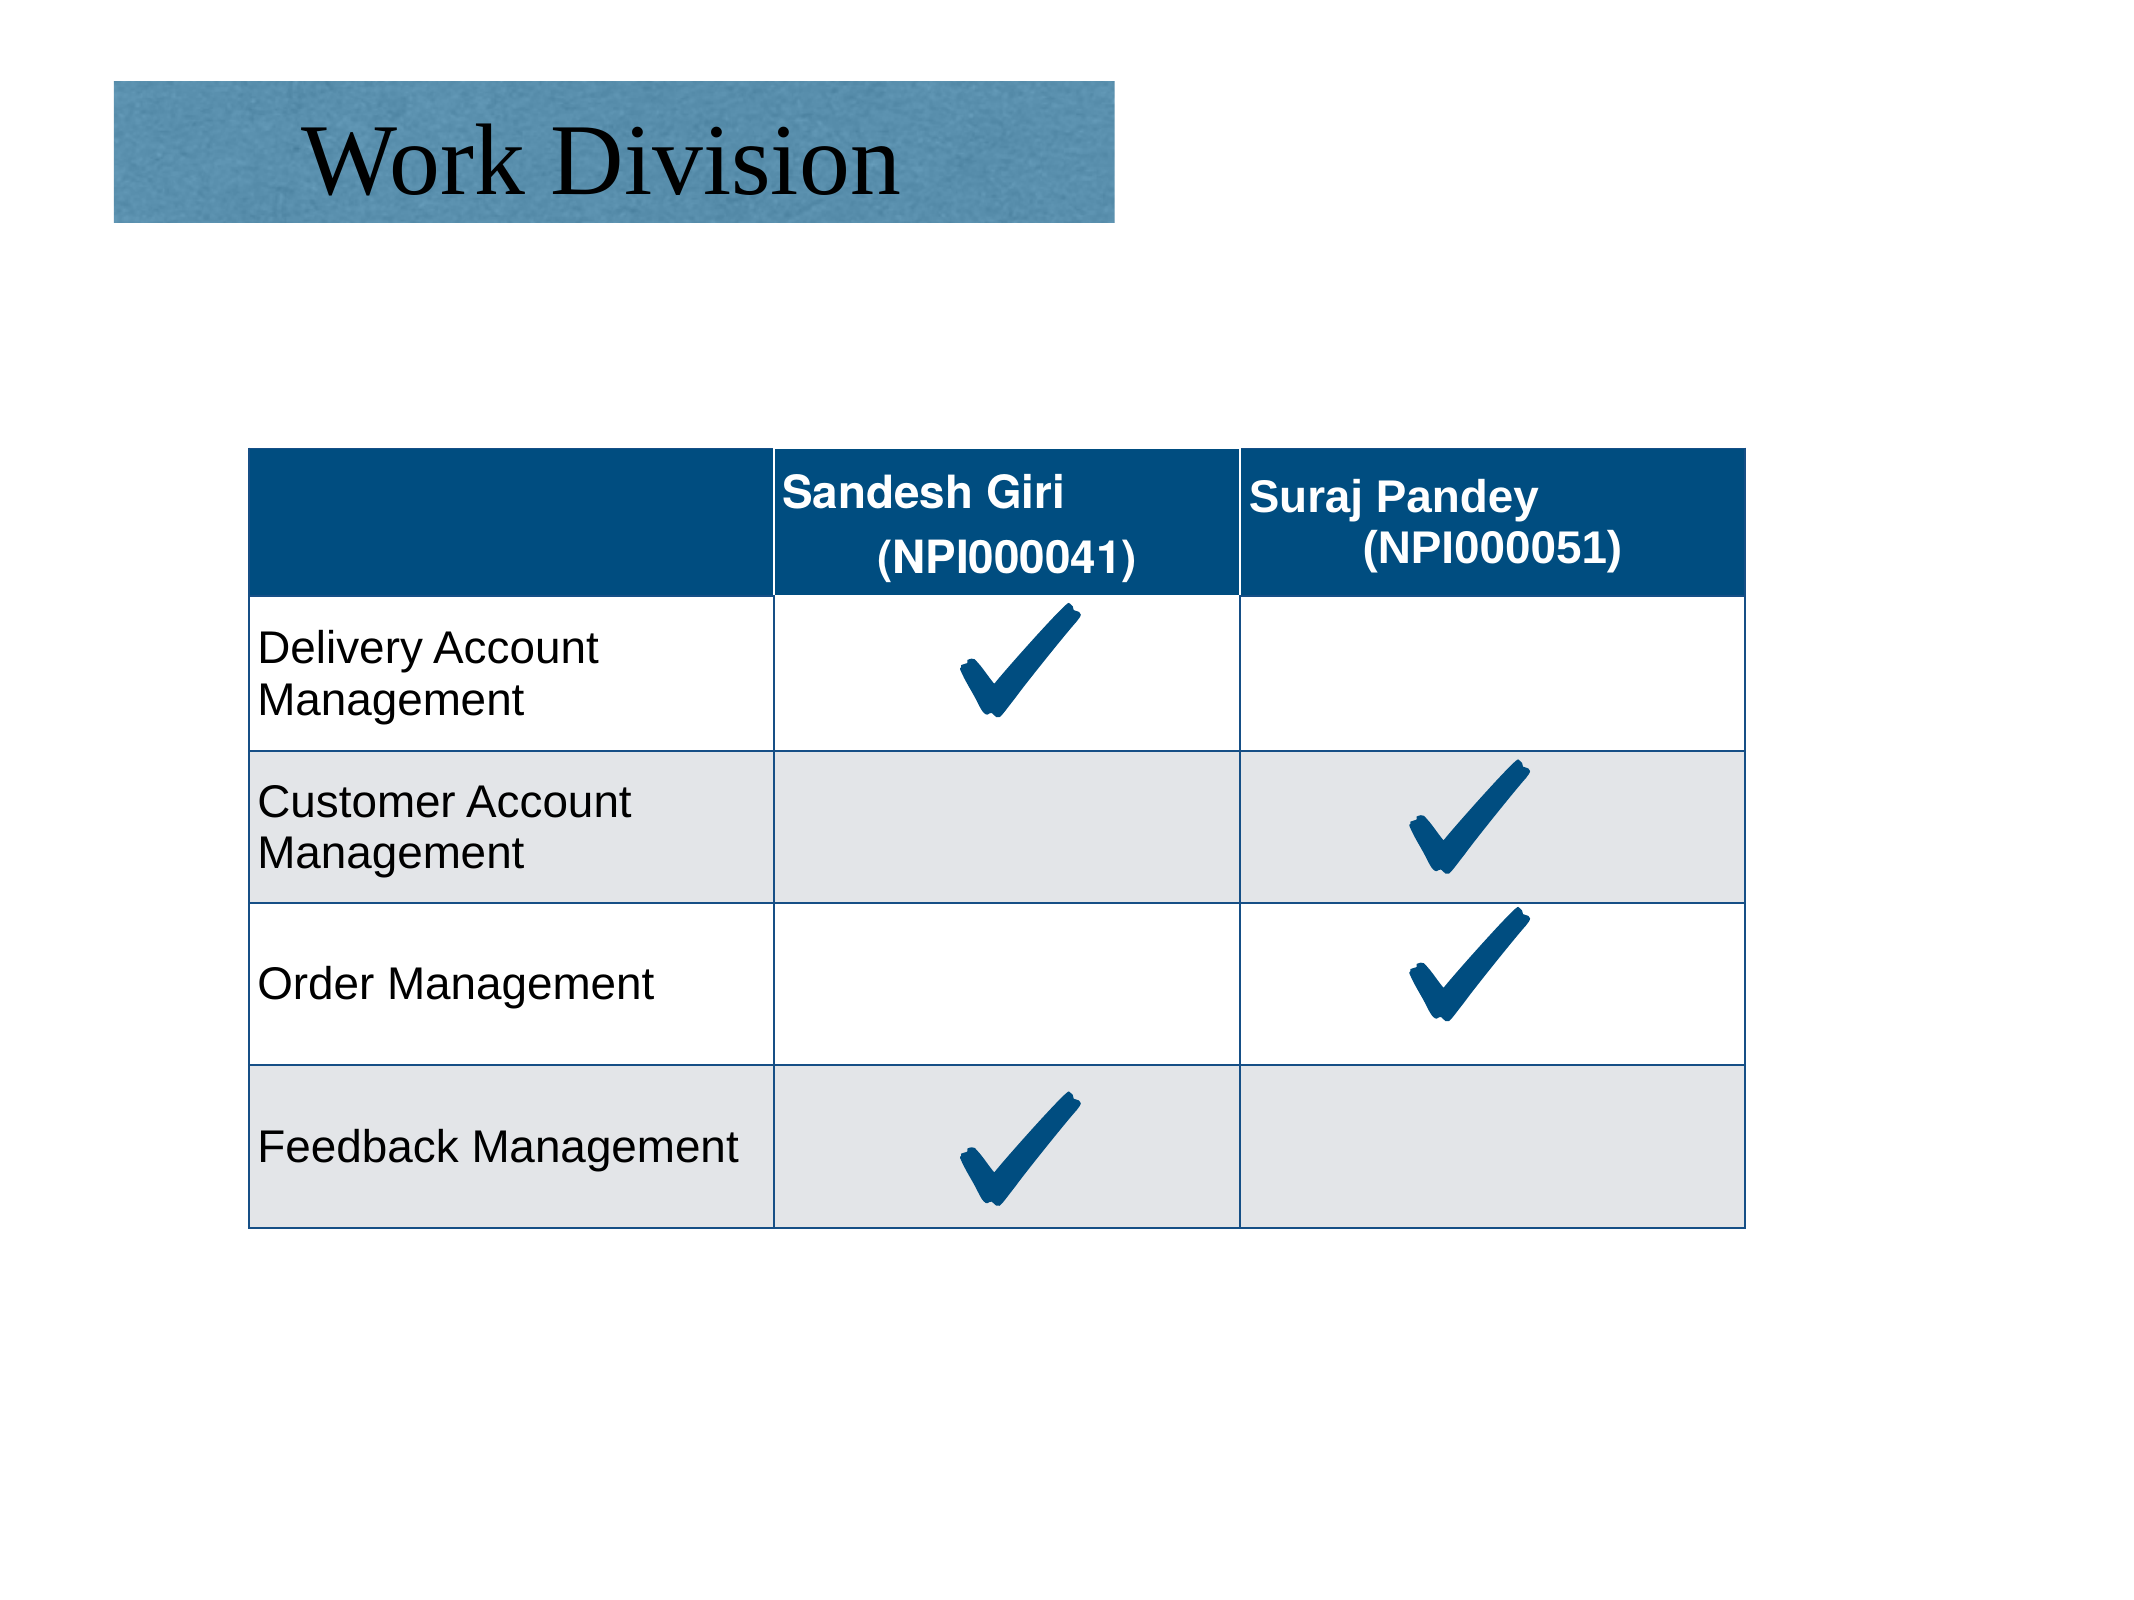

# Work Division
|  | Sandesh Giri (NPI000041) | Suraj Pandey (NPI000051) |
| --- | --- | --- |
| Delivery Account Management |  |  |
| Customer Account Management |  |  |
| Order Management |  |  |
| Feedback Management |  |  |